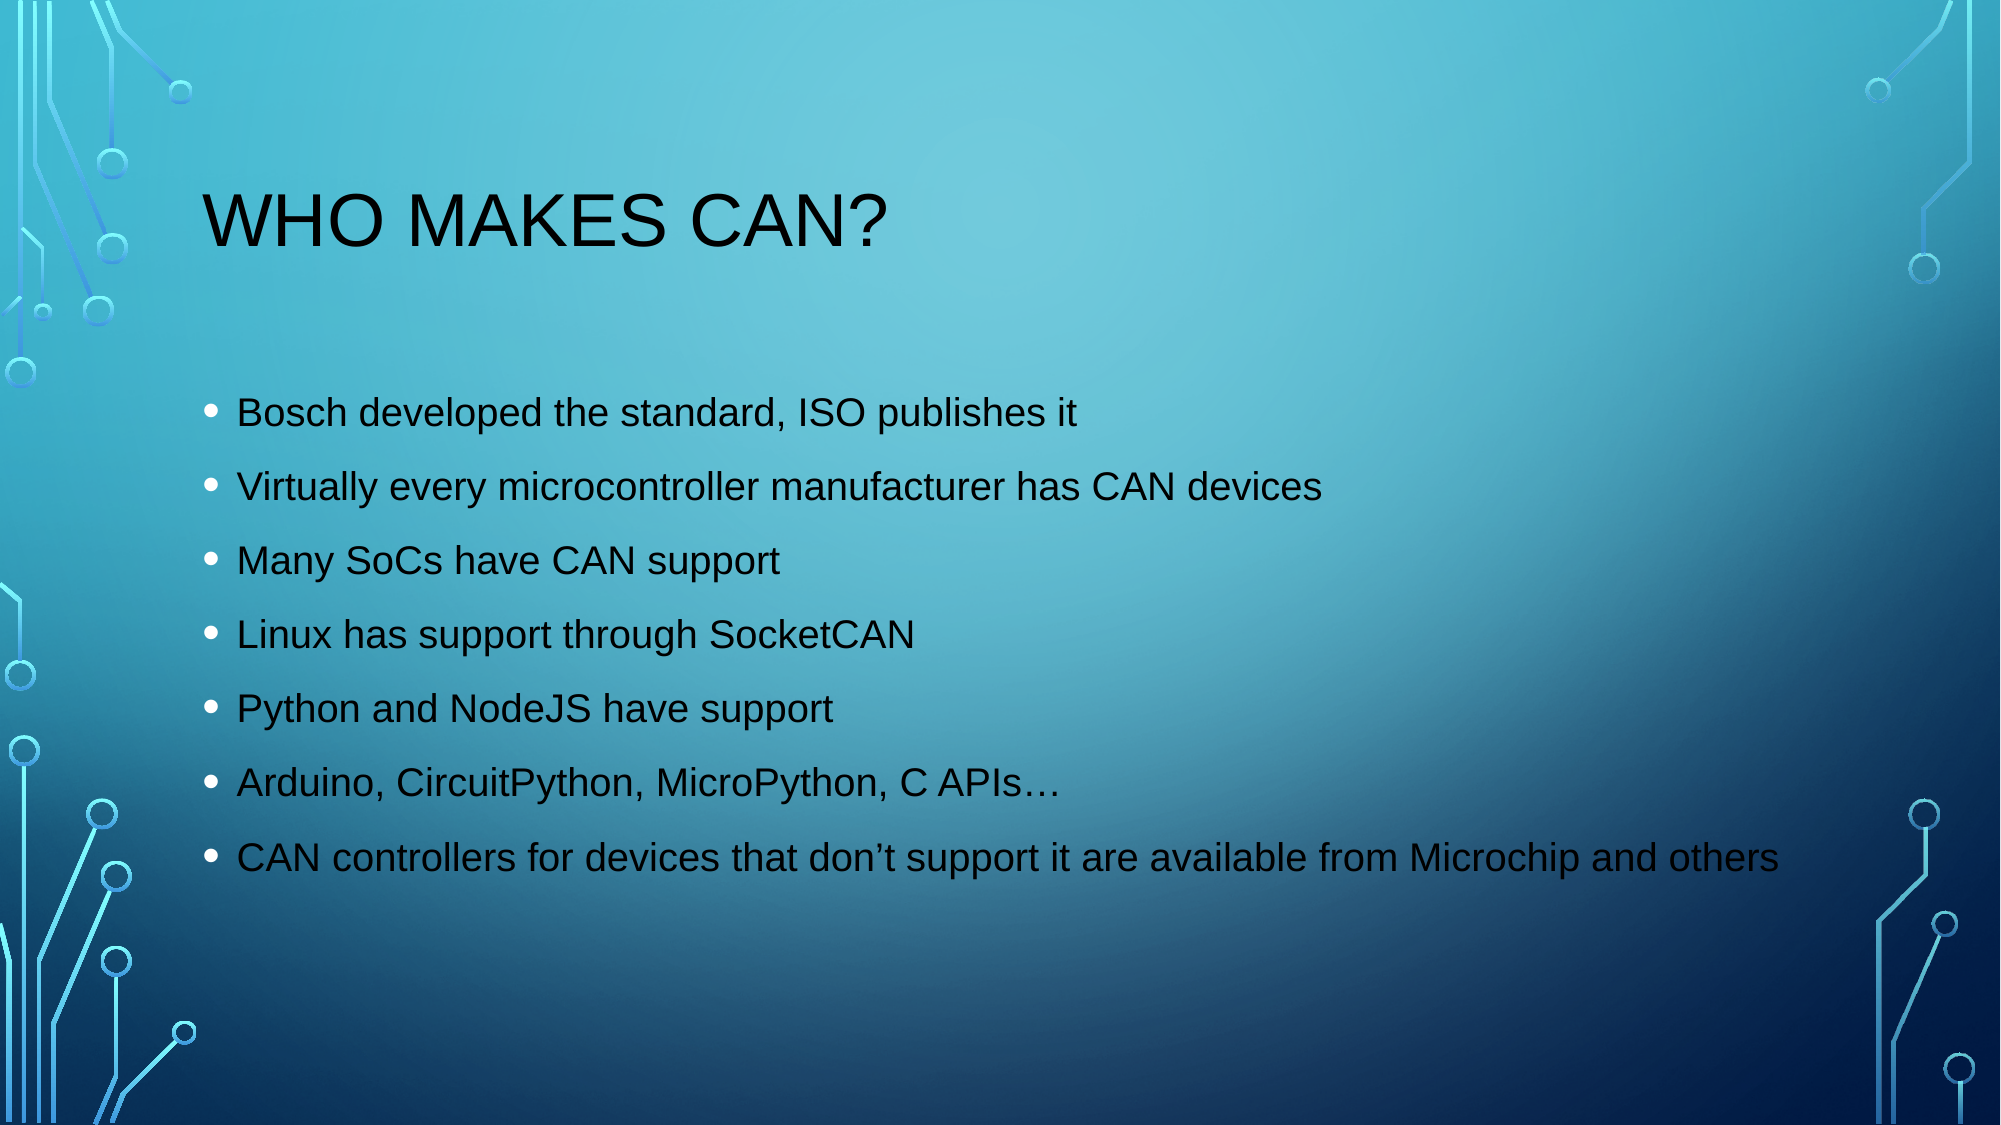

# Who makes CAN?
Bosch developed the standard, ISO publishes it
Virtually every microcontroller manufacturer has CAN devices
Many SoCs have CAN support
Linux has support through SocketCAN
Python and NodeJS have support
Arduino, CircuitPython, MicroPython, C APIs…
CAN controllers for devices that don’t support it are available from Microchip and others